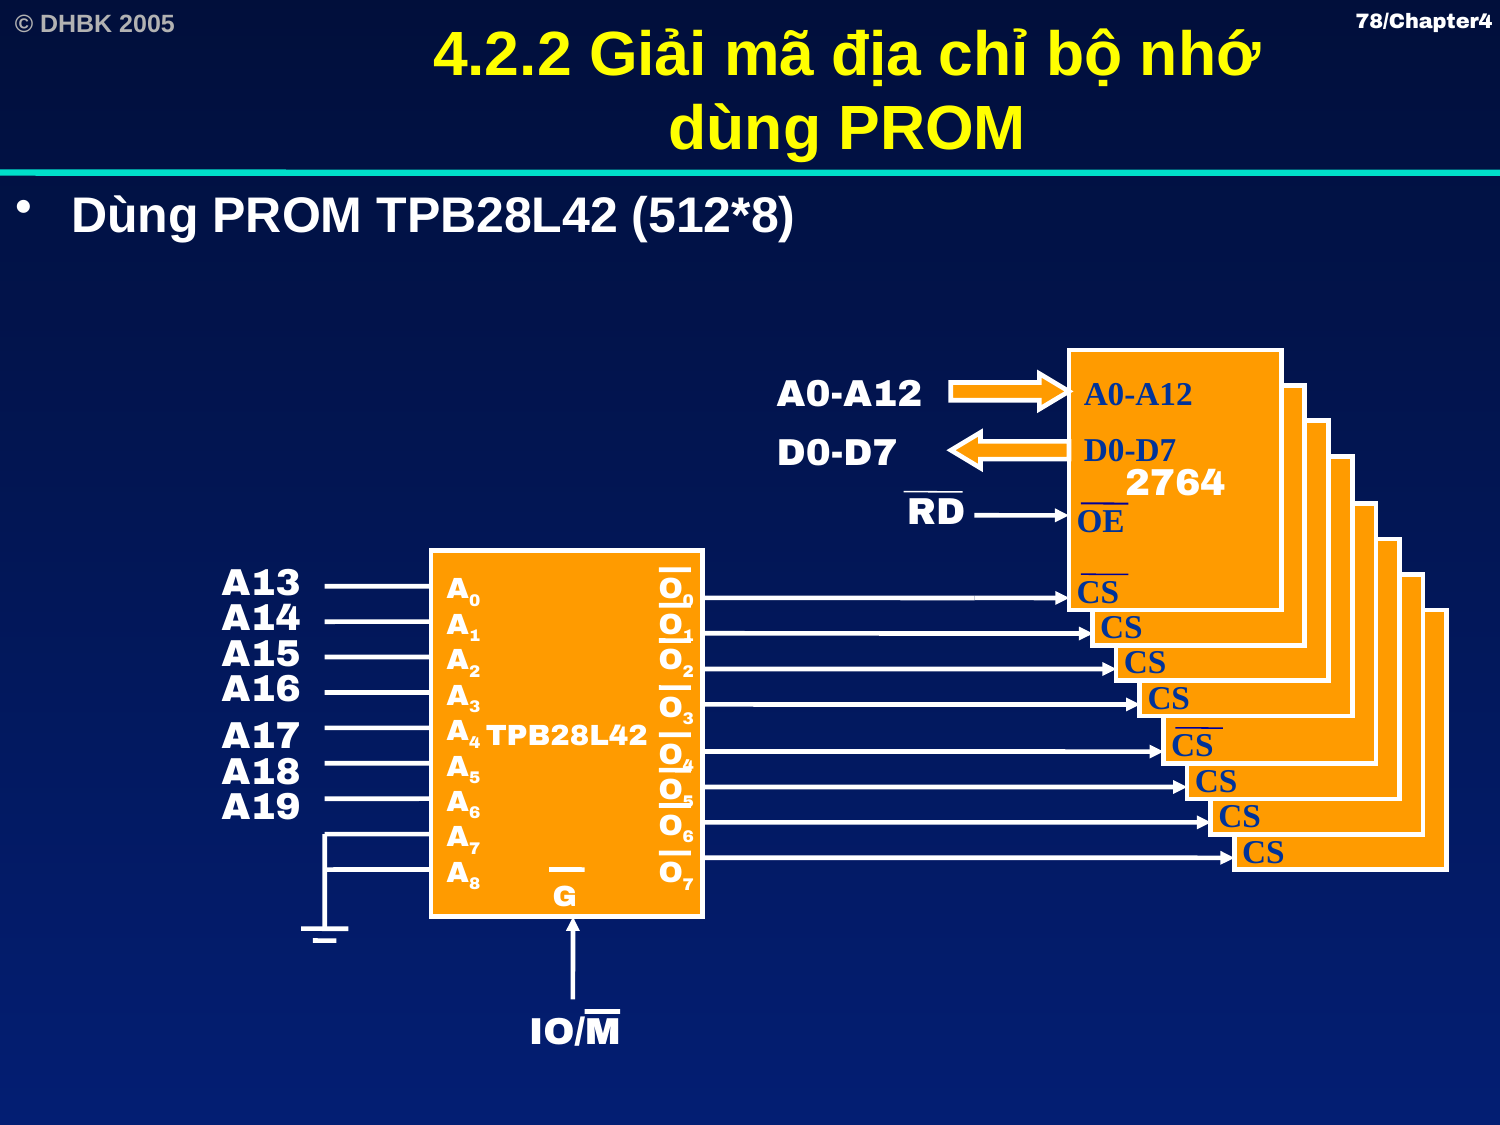

# 4.2.2 Giải mã địa chỉ bộ nhớ dùng PROM
78/Chapter4
Dùng PROM TPB28L42 (512*8)

2764
A0-A12
A0-A12

2764
A0-A10
D0-D7
  OE

  CS

D0-D7
D0-D7
2764
A0-A10
D0-D7
  OE

  CS

2764
A0-A10
D0-D7
  OE

  CS

RD

  OE

2764
A0-A10
D0-D7
  OE

  CS

2764
A0-A10
D0-D7
  OE

  CS

A13
TPB28L42
A0
O0

  CS

2764
A0-A10
D0-D7
  OE

  CS

A14

A1
O1

2764
A0-A10
D0-D7
  OE

  CS

A15

A2
O2

A16

A3

O3

A17
A4

O4

A18
A5

O5

A19
A6

O6

A7

A8
O7

G

IO/M